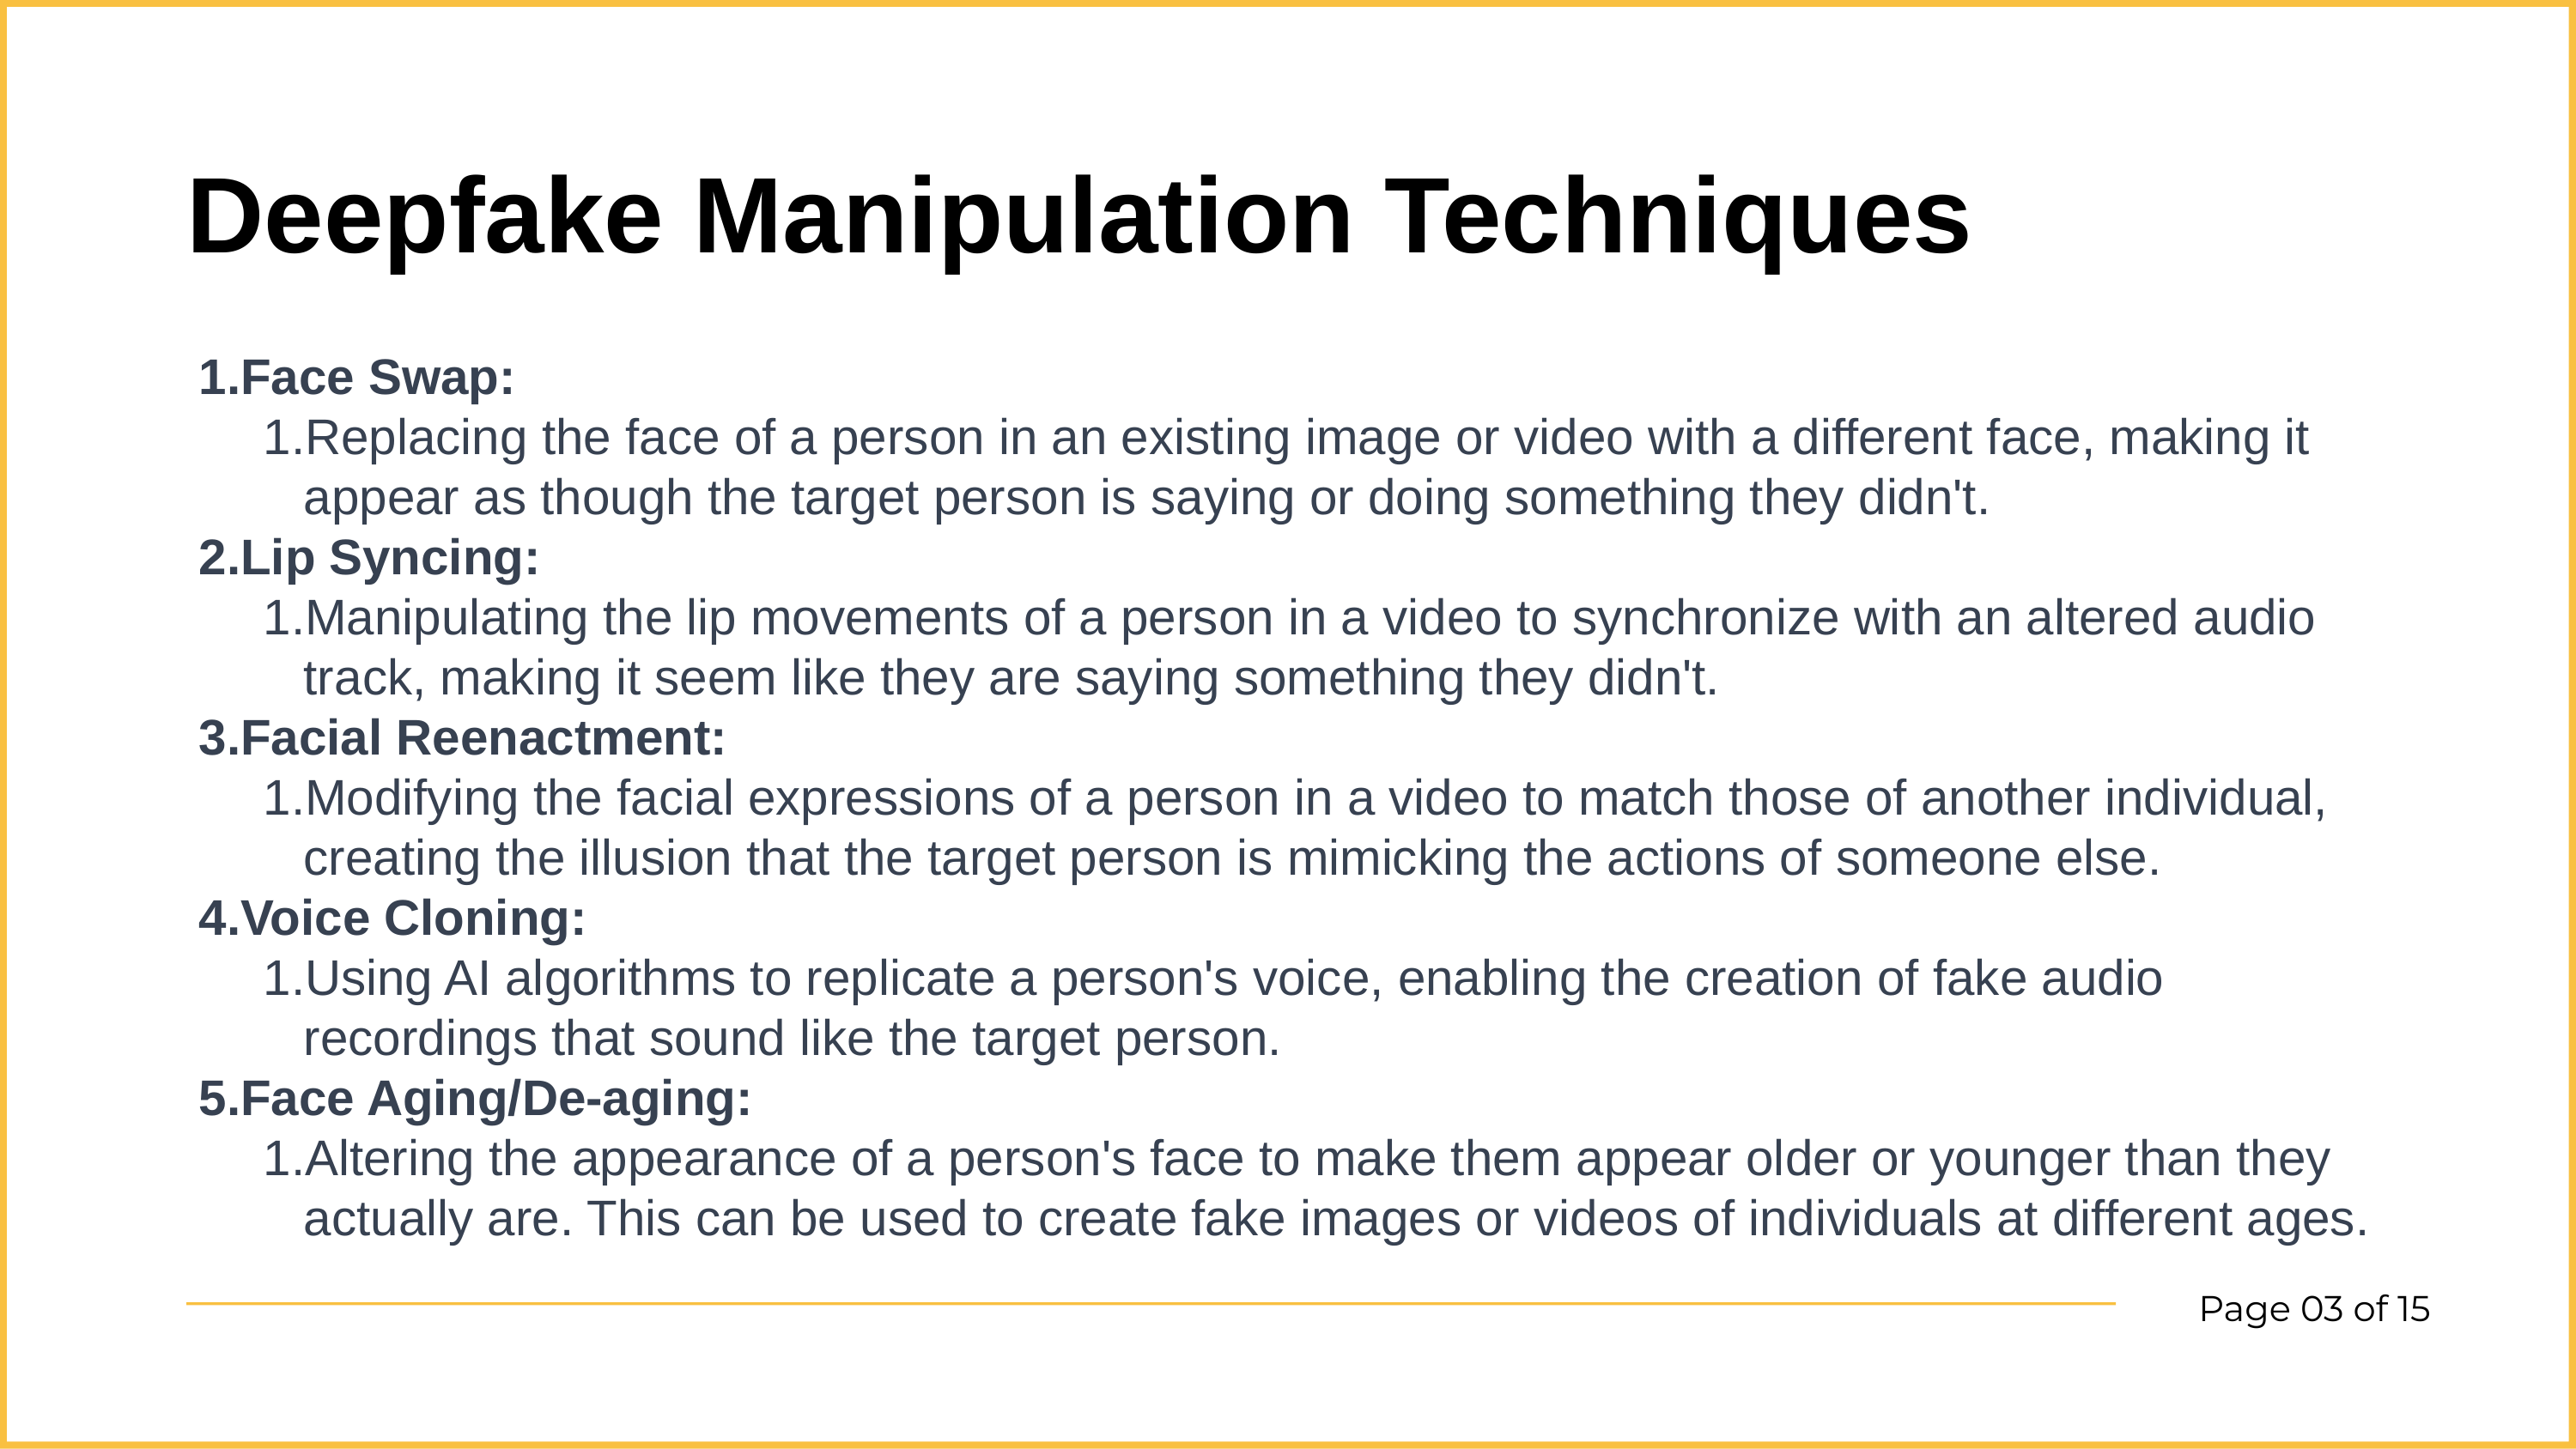

Deepfake Manipulation Techniques
Face Swap:
Replacing the face of a person in an existing image or video with a different face, making it appear as though the target person is saying or doing something they didn't.
Lip Syncing:
Manipulating the lip movements of a person in a video to synchronize with an altered audio track, making it seem like they are saying something they didn't.
Facial Reenactment:
Modifying the facial expressions of a person in a video to match those of another individual, creating the illusion that the target person is mimicking the actions of someone else.
Voice Cloning:
Using AI algorithms to replicate a person's voice, enabling the creation of fake audio recordings that sound like the target person.
Face Aging/De-aging:
Altering the appearance of a person's face to make them appear older or younger than they actually are. This can be used to create fake images or videos of individuals at different ages.

Page 03 of 15